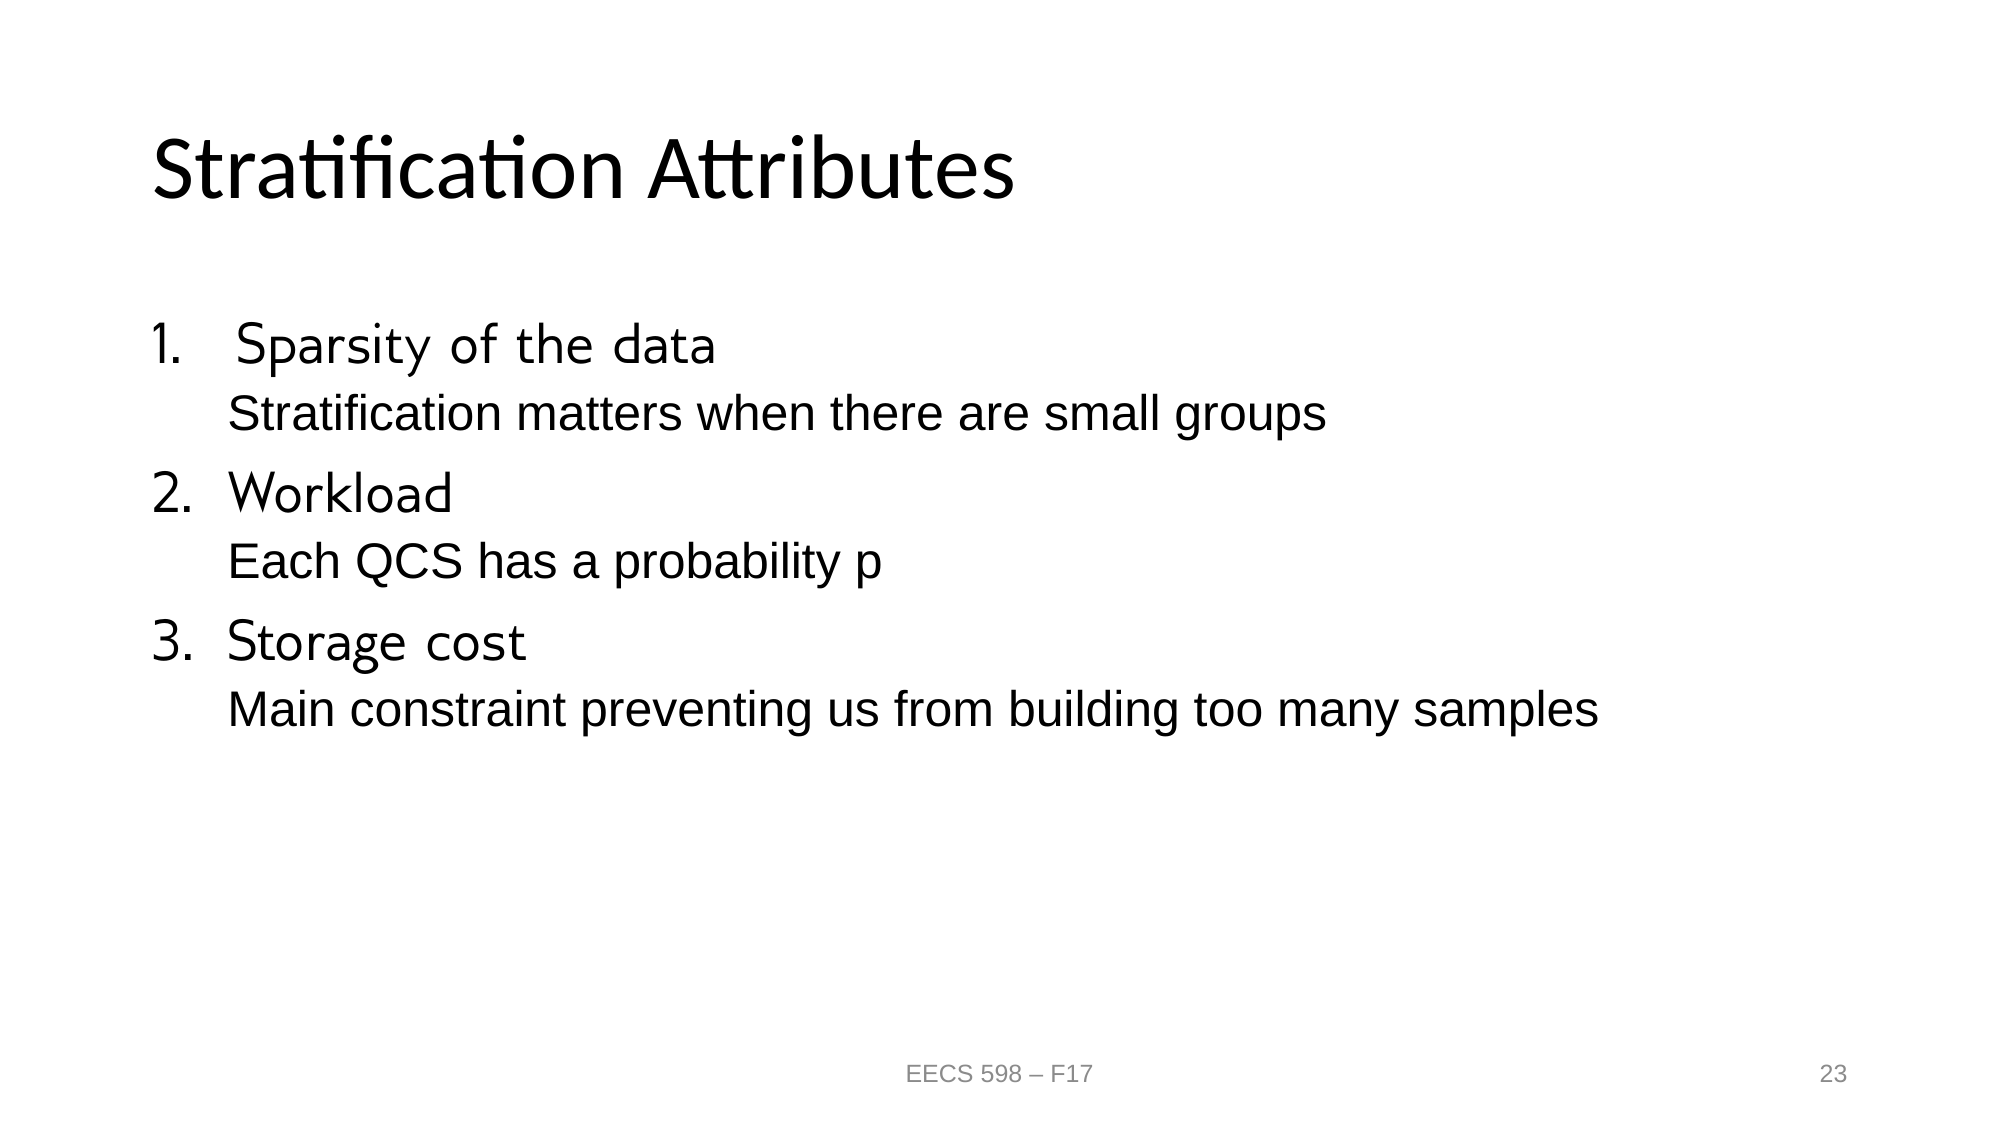

# Stratification Attributes
Sparsity of the data
Stratification matters when there are small groups
Workload
Each QCS has a probability p
Storage cost
Main constraint preventing us from building too many samples
EECS 598 – F17
23